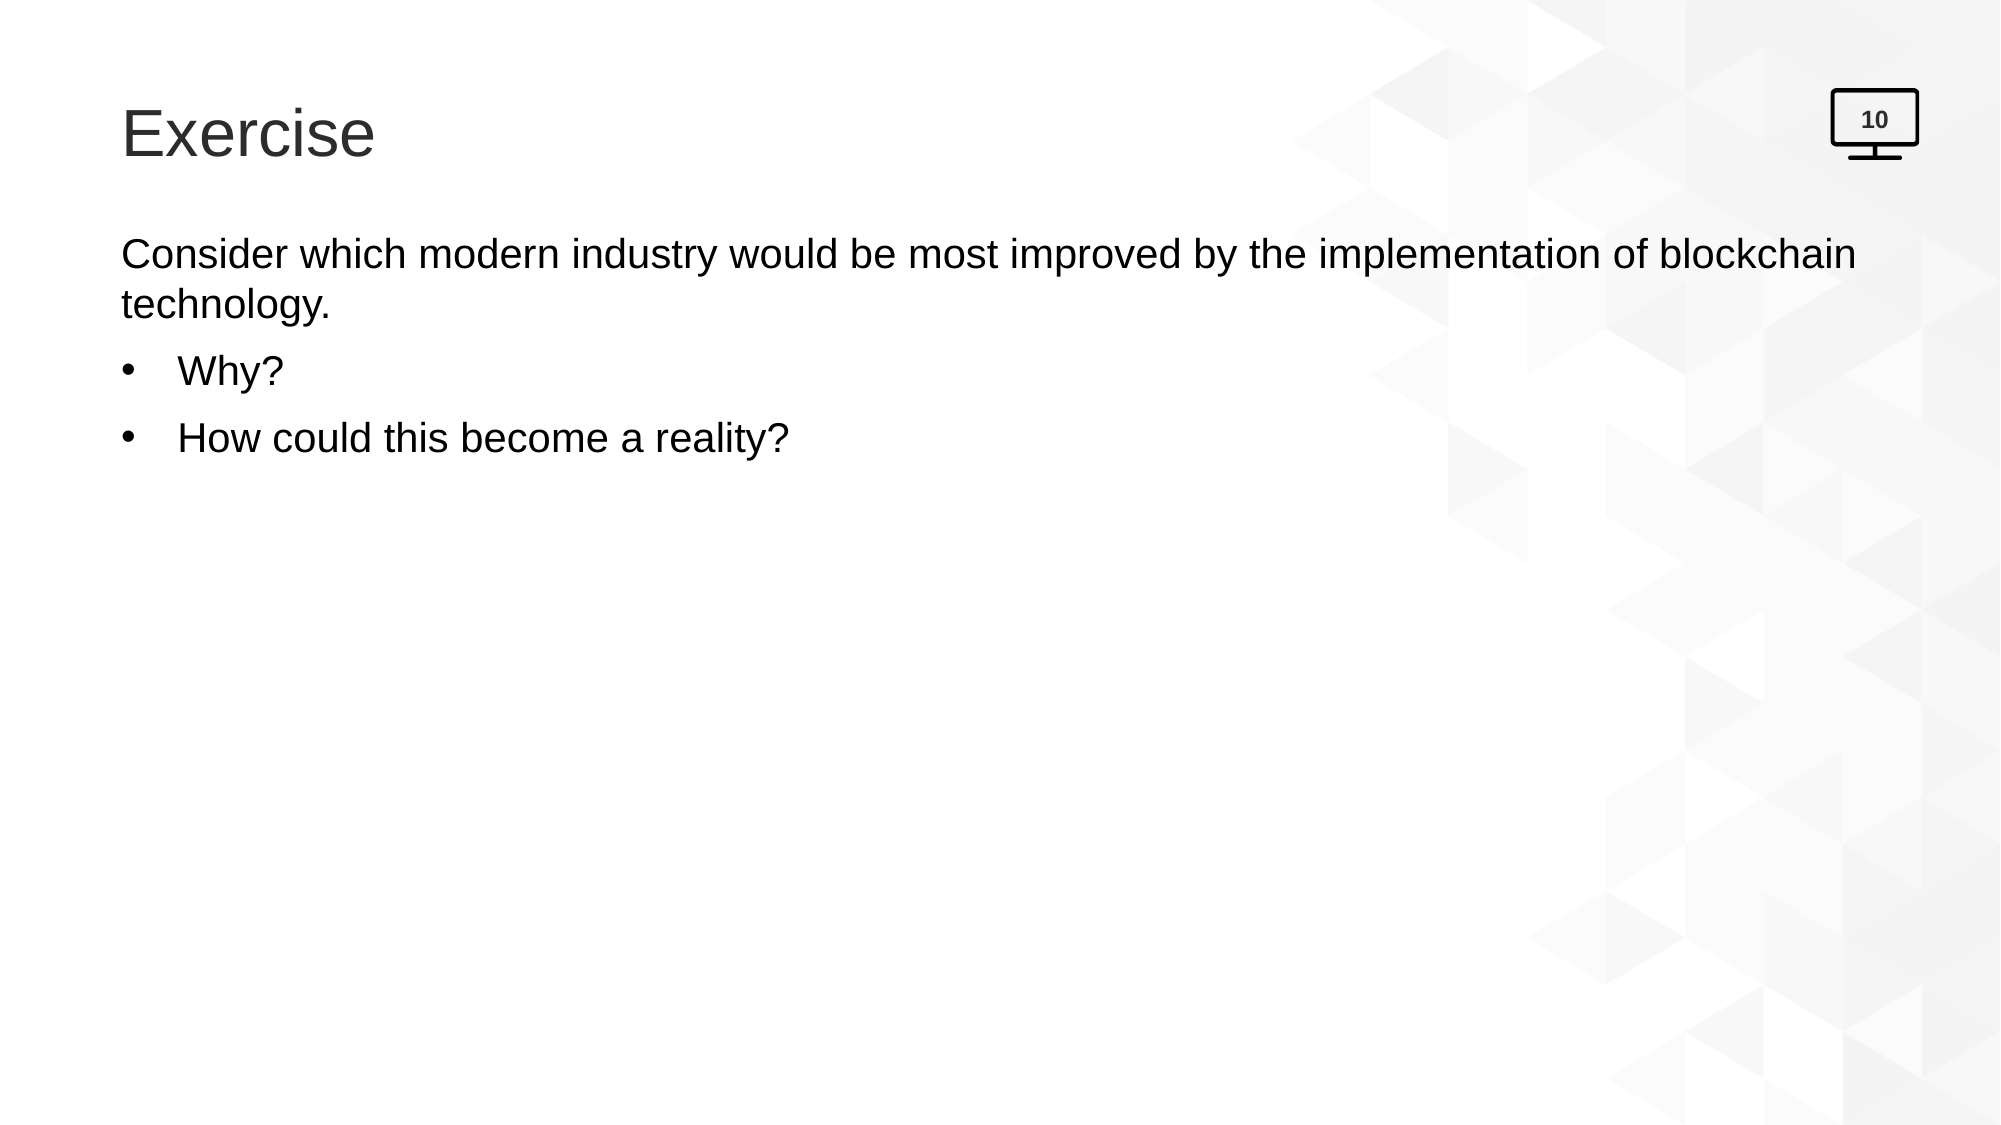

# Exercise
10
Consider which modern industry would be most improved by the implementation of blockchain technology.
Why?
How could this become a reality?